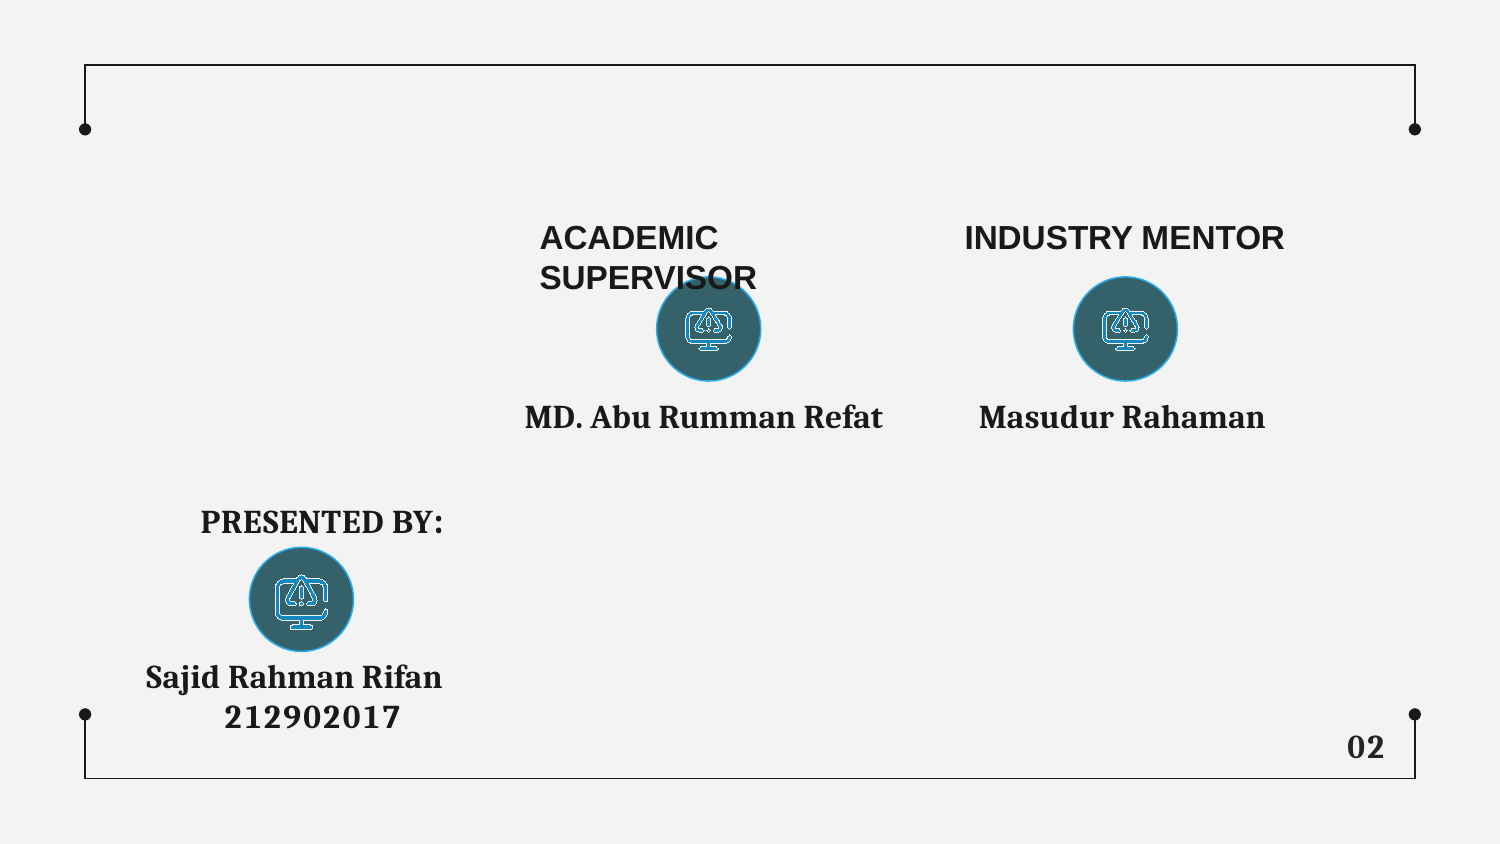

ACADEMIC SUPERVISOR
INDUSTRY MENTOR

MD. Abu Rumman Refat
   Masudur Rahaman
# PRESENTED BY:

Sajid Rahman Rifan
     212902017
02